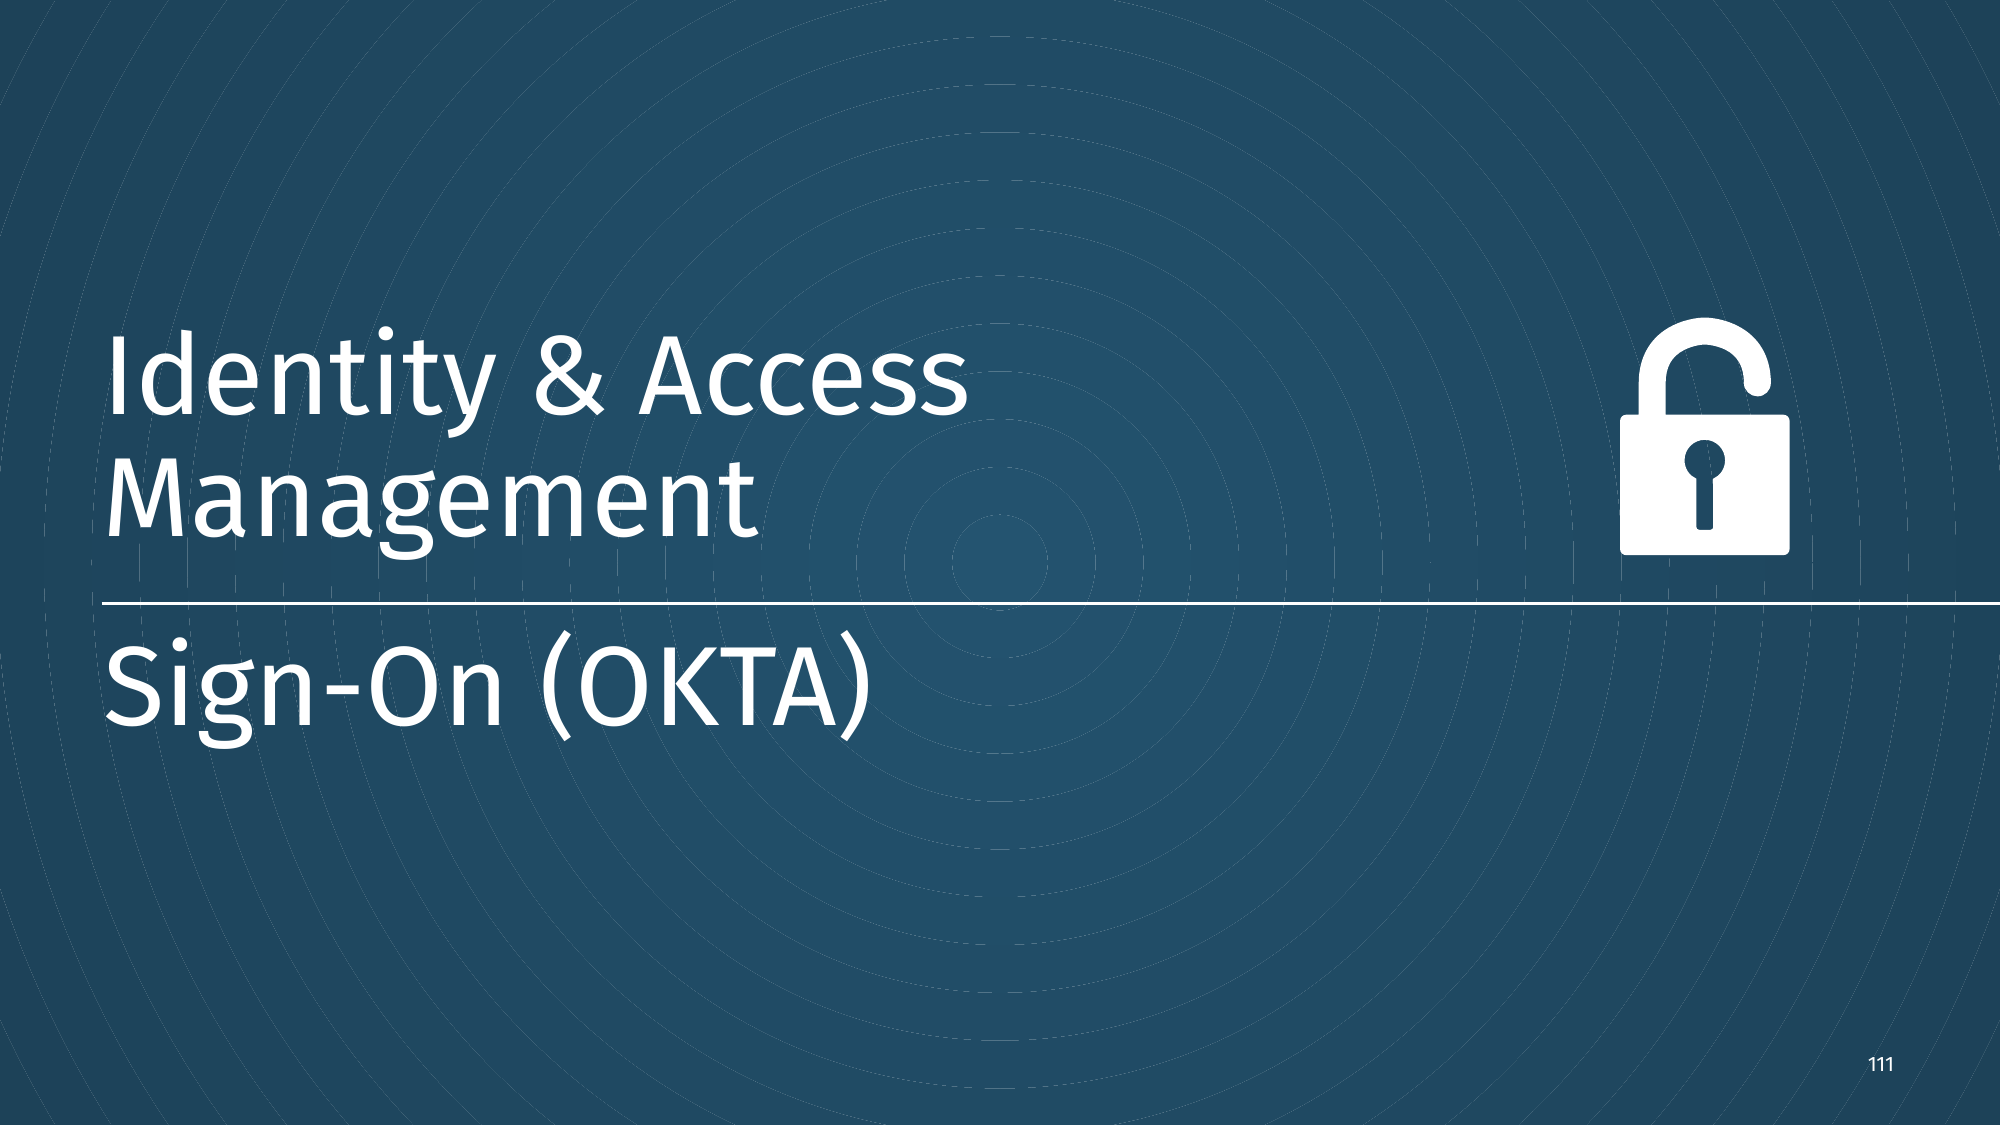

Identity & Access Management

# Sign-On (OKTA)